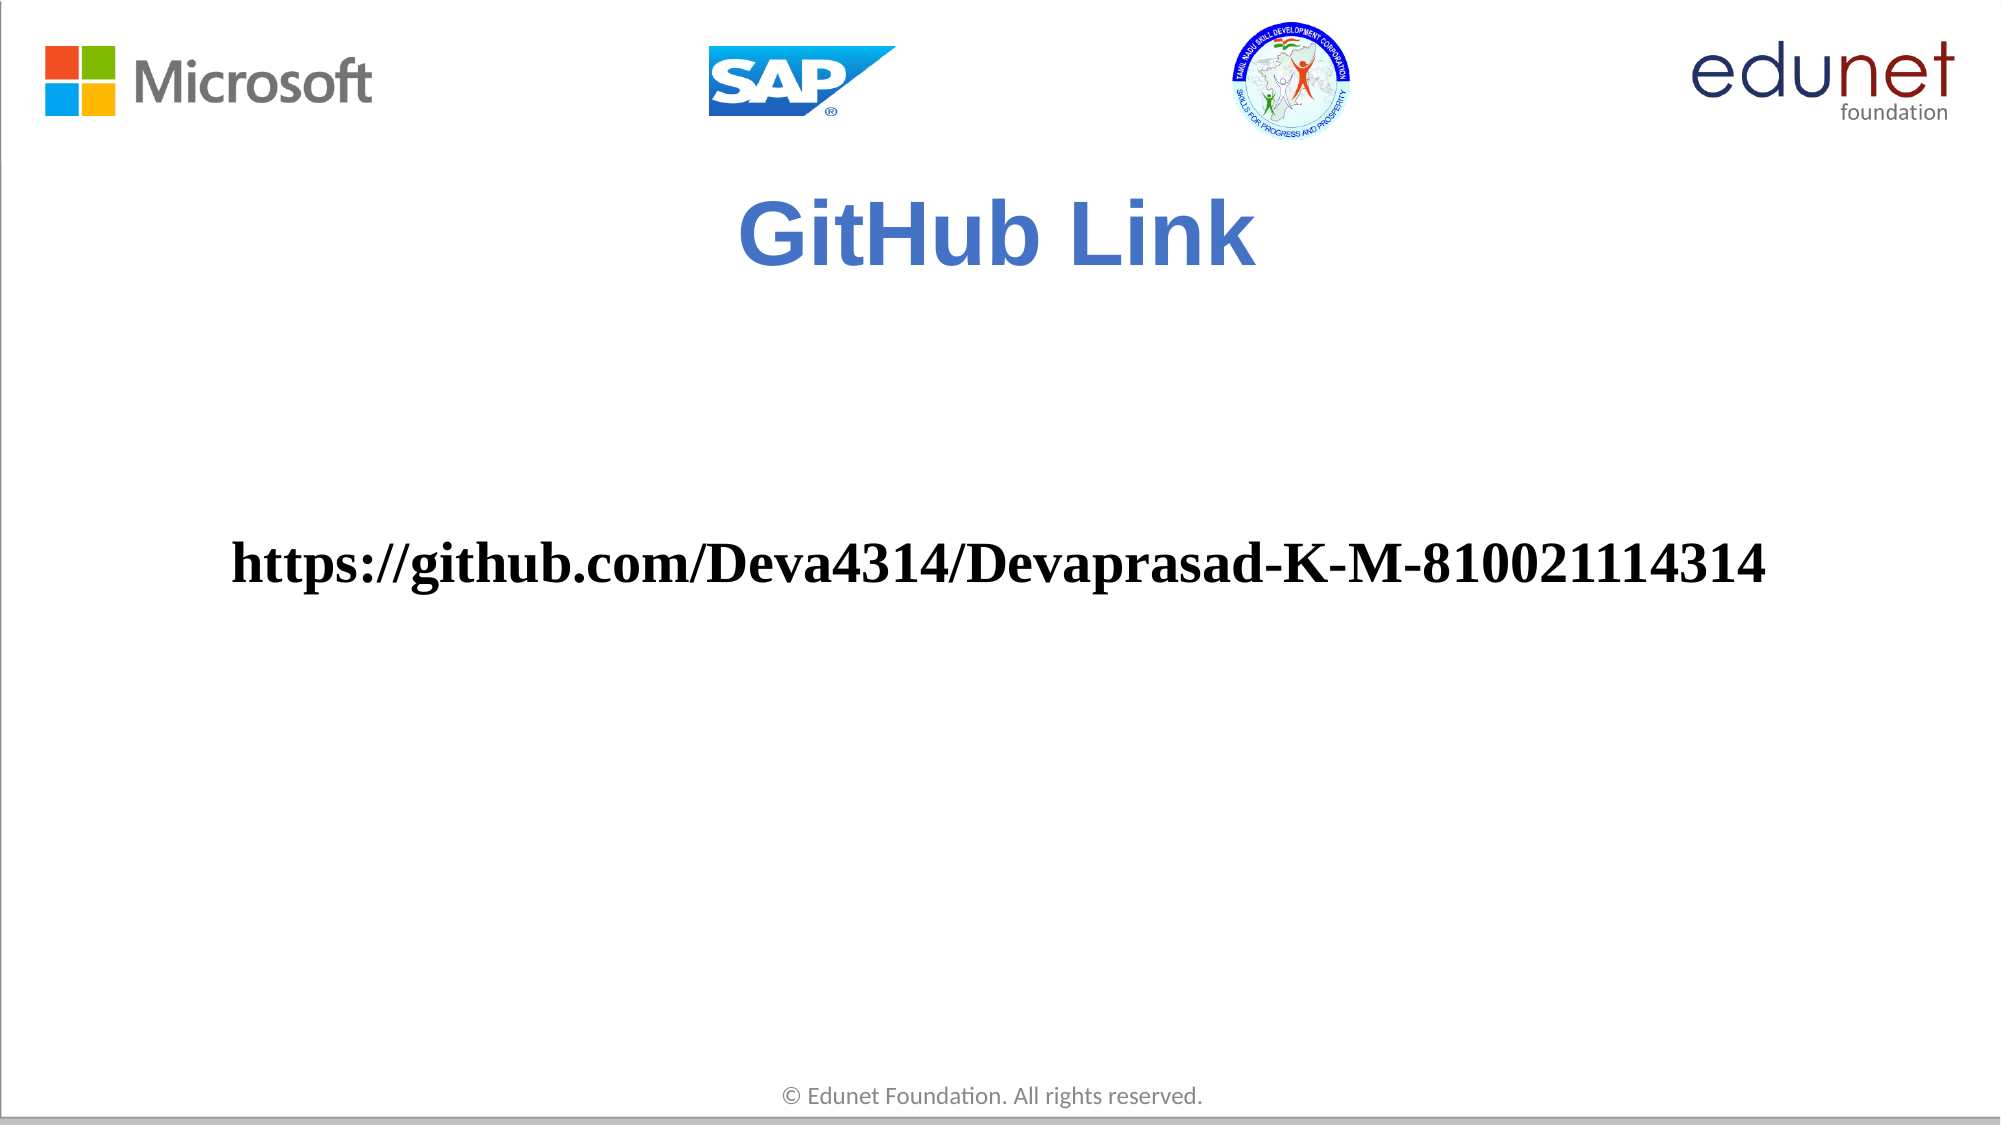

# GitHub Link
https://github.com/Deva4314/Devaprasad-K-M-810021114314
© Edunet Foundation. All rights reserved.